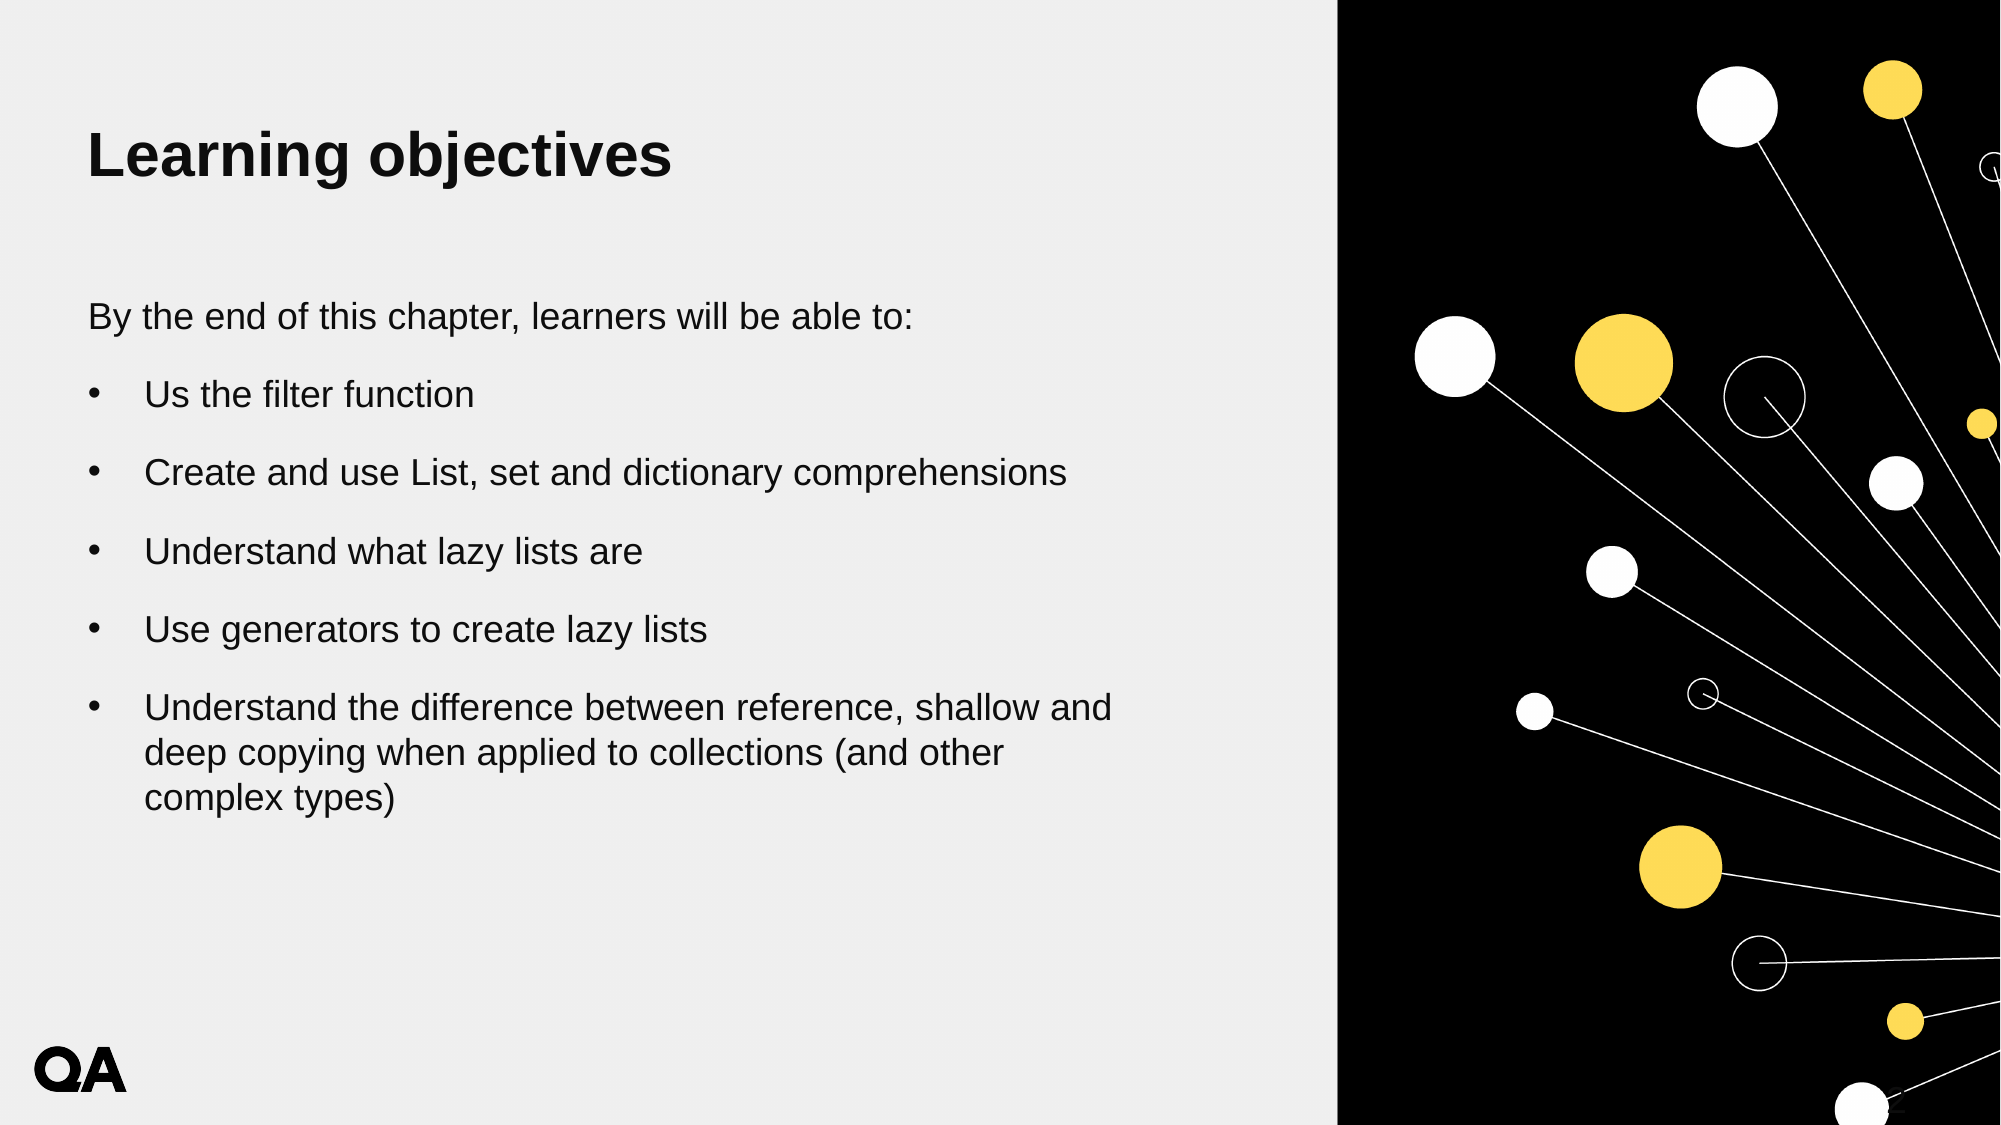

By the end of this chapter, learners will be able to:
Us the filter function
Create and use List, set and dictionary comprehensions
Understand what lazy lists are
Use generators to create lazy lists
Understand the difference between reference, shallow and deep copying when applied to collections (and other complex types)
2